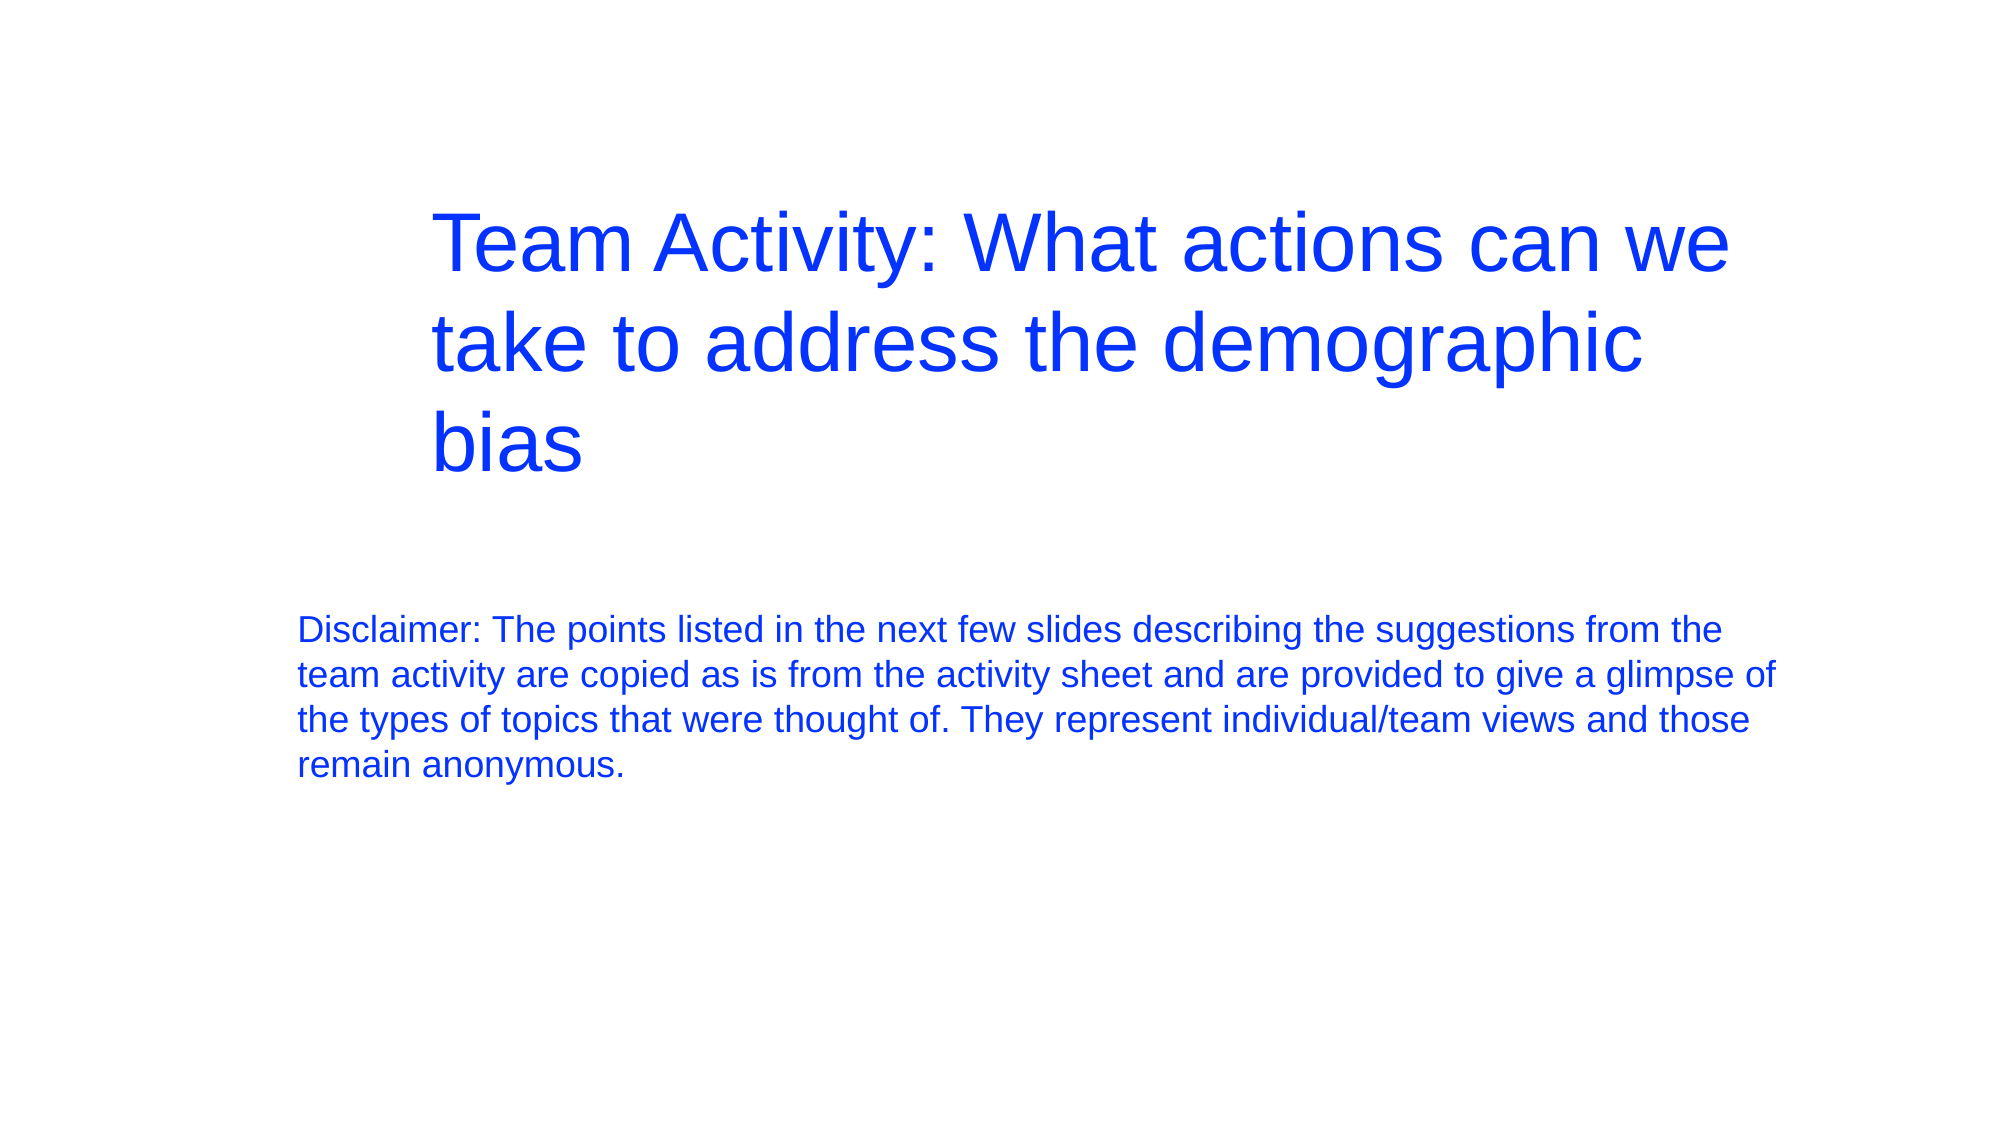

Team Activity: What actions can we take to address the demographic bias
Disclaimer: The points listed in the next few slides describing the suggestions from the team activity are copied as is from the activity sheet and are provided to give a glimpse of the types of topics that were thought of. They represent individual/team views and those remain anonymous.